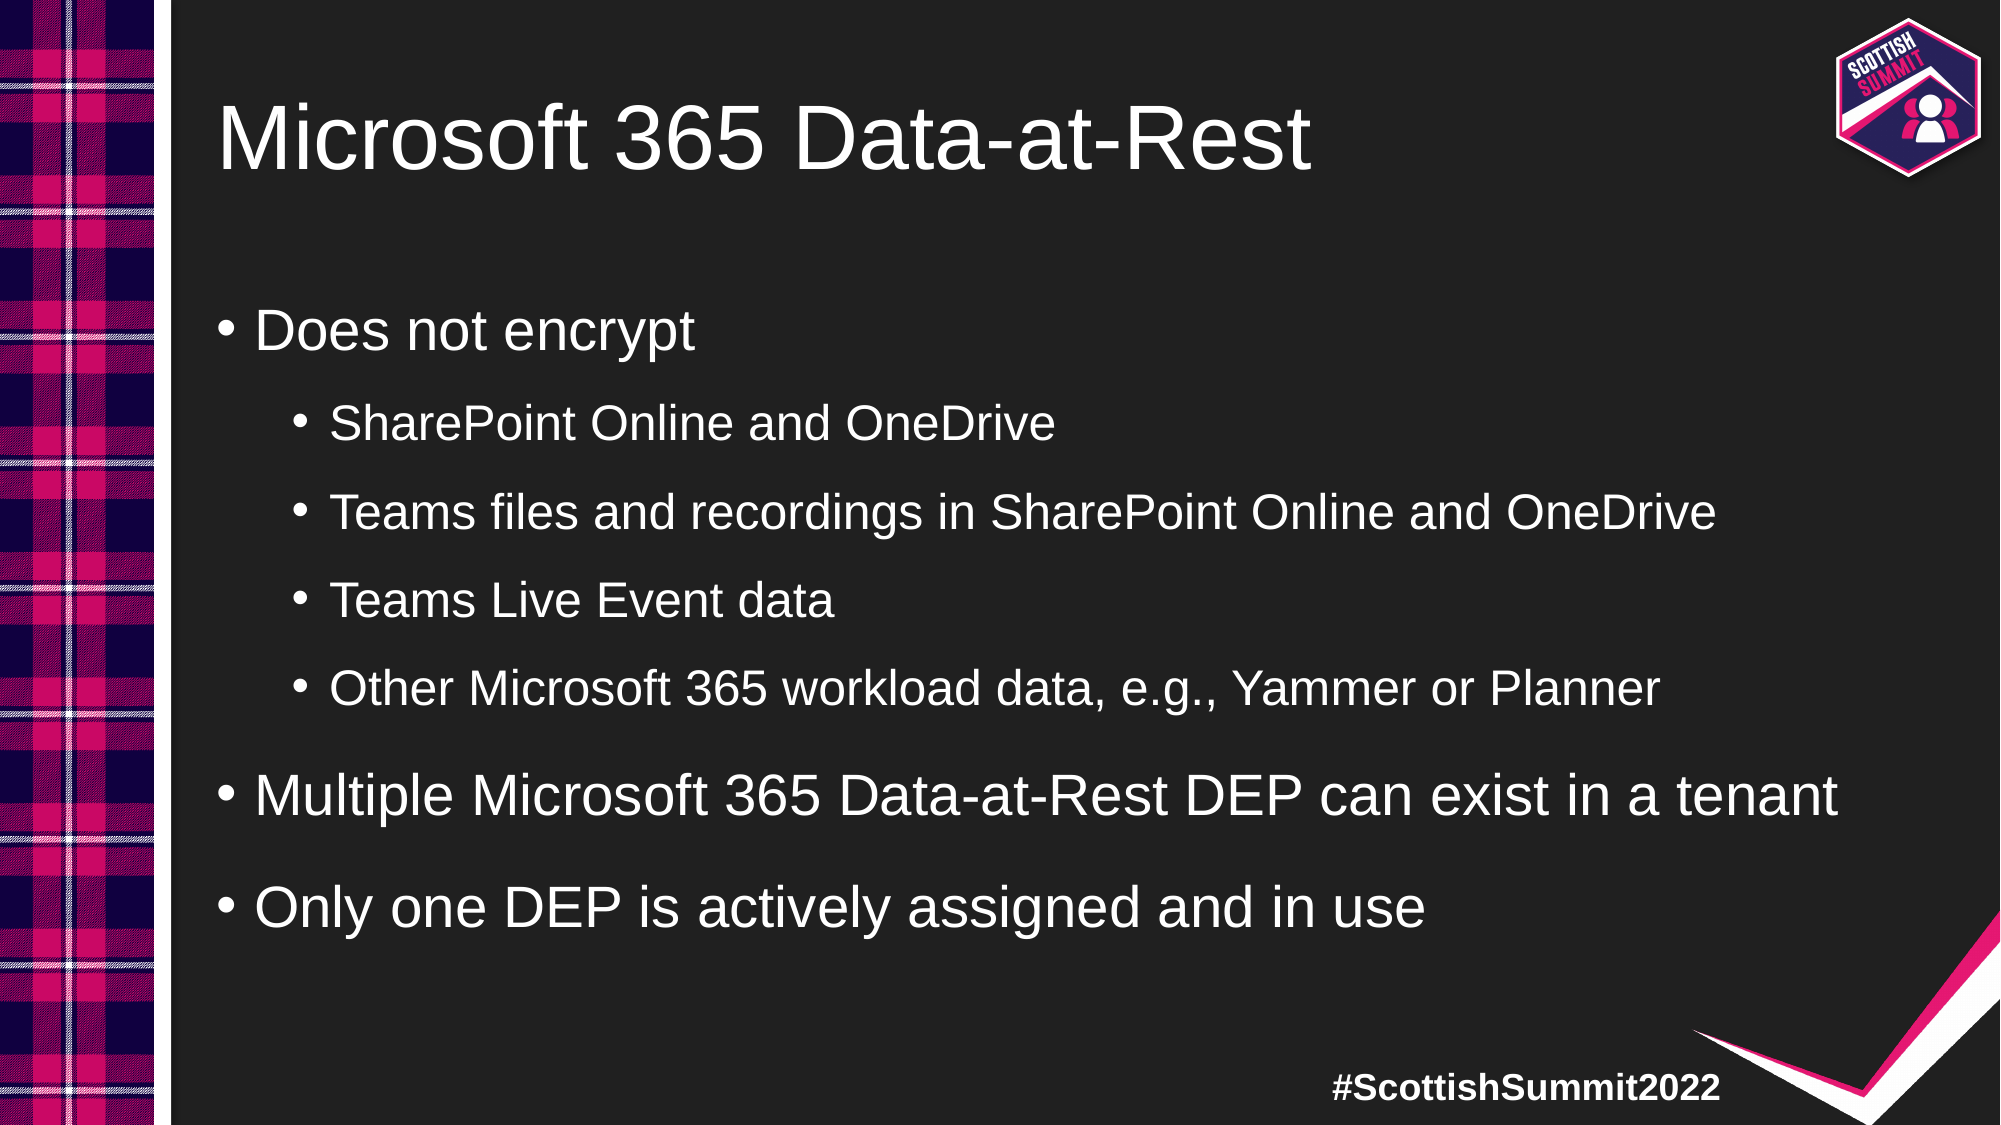

# Microsoft 365 Data-at-Rest
Does not encrypt
SharePoint Online and OneDrive
Teams files and recordings in SharePoint Online and OneDrive
Teams Live Event data
Other Microsoft 365 workload data, e.g., Yammer or Planner
Multiple Microsoft 365 Data-at-Rest DEP can exist in a tenant
Only one DEP is actively assigned and in use